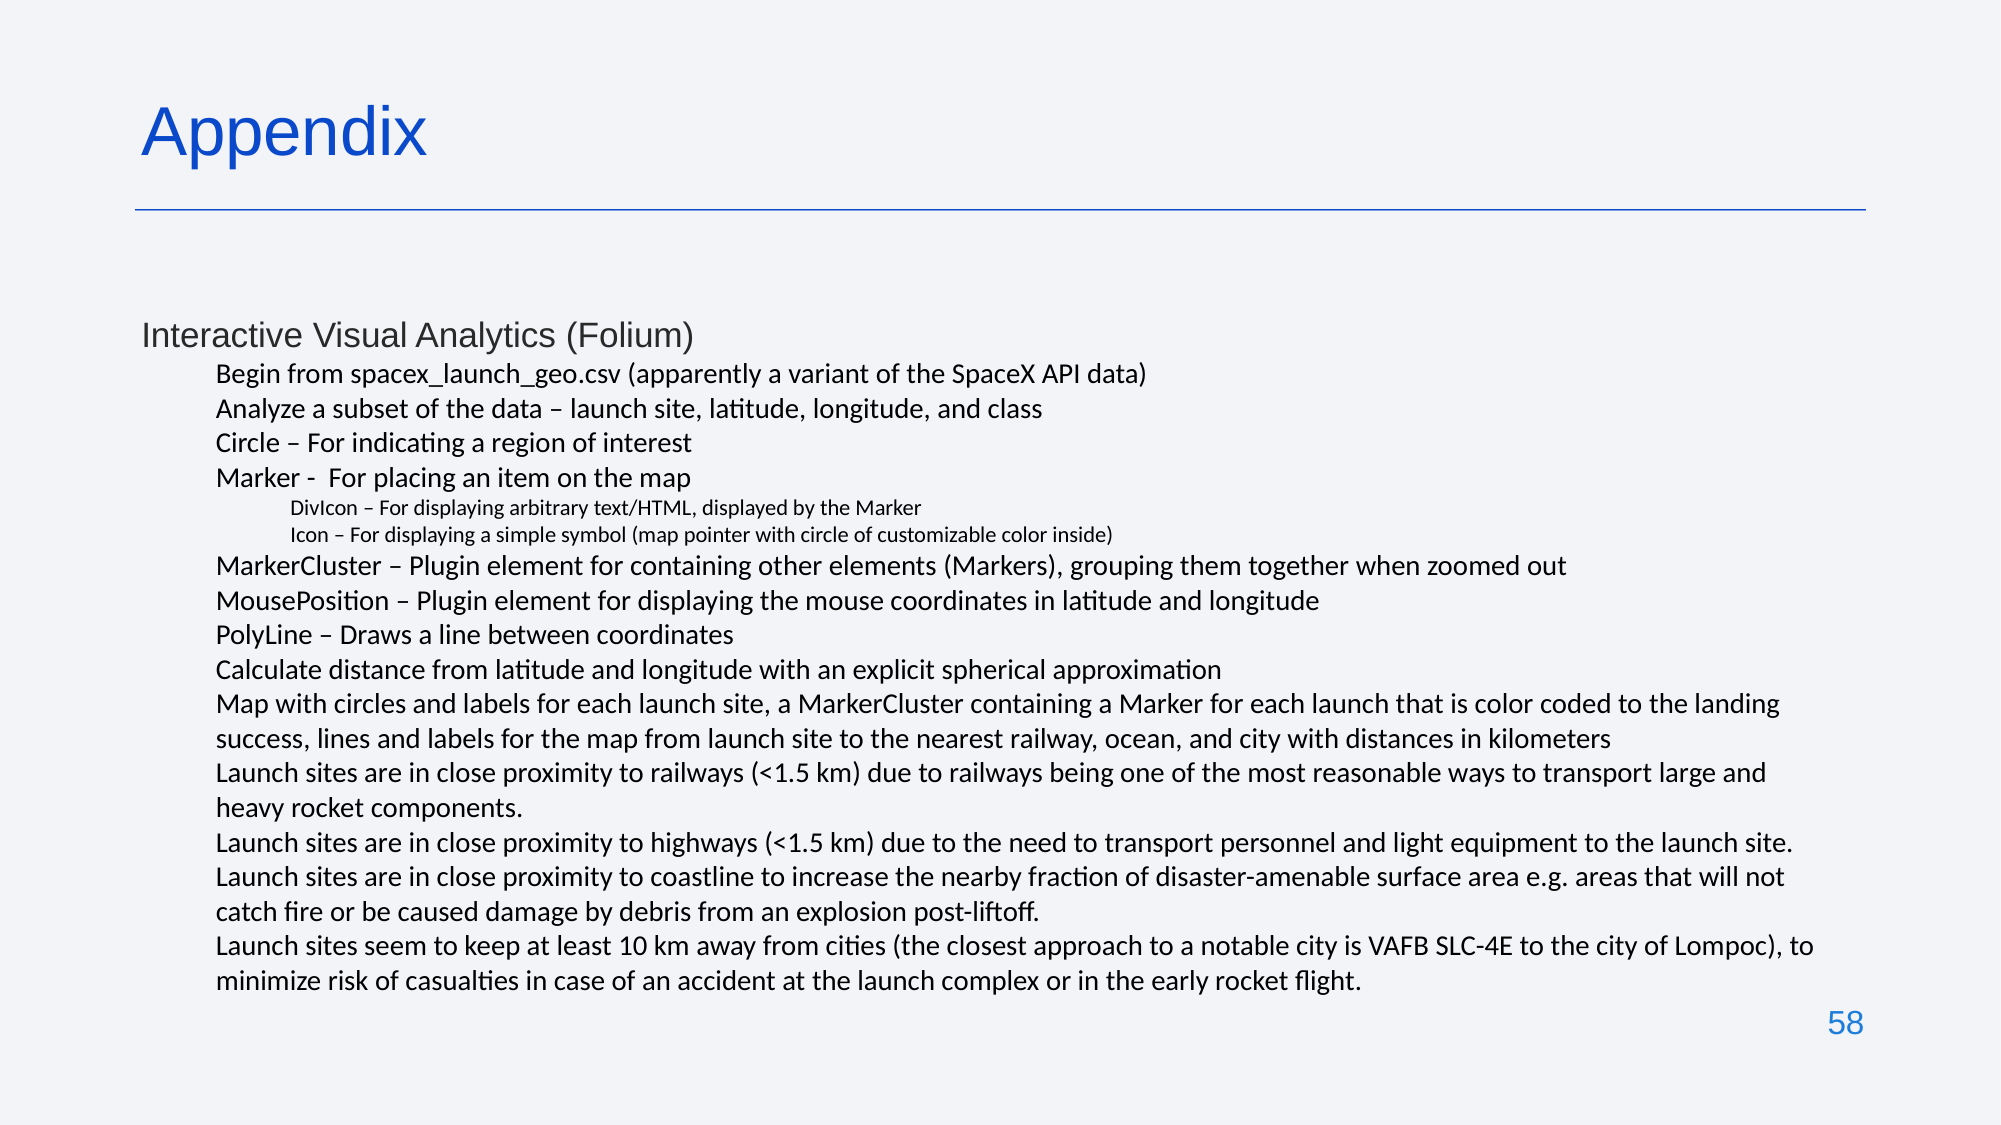

Appendix
Interactive Visual Analytics (Folium)
Begin from spacex_launch_geo.csv (apparently a variant of the SpaceX API data)
Analyze a subset of the data – launch site, latitude, longitude, and class
Circle – For indicating a region of interest
Marker -  For placing an item on the map
DivIcon – For displaying arbitrary text/HTML, displayed by the Marker
Icon – For displaying a simple symbol (map pointer with circle of customizable color inside)
MarkerCluster – Plugin element for containing other elements (Markers), grouping them together when zoomed out
MousePosition – Plugin element for displaying the mouse coordinates in latitude and longitude
PolyLine – Draws a line between coordinates
Calculate distance from latitude and longitude with an explicit spherical approximation
Map with circles and labels for each launch site, a MarkerCluster containing a Marker for each launch that is color coded to the landing success, lines and labels for the map from launch site to the nearest railway, ocean, and city with distances in kilometers
Launch sites are in close proximity to railways (<1.5 km) due to railways being one of the most reasonable ways to transport large and heavy rocket components.
Launch sites are in close proximity to highways (<1.5 km) due to the need to transport personnel and light equipment to the launch site.
Launch sites are in close proximity to coastline to increase the nearby fraction of disaster-amenable surface area e.g. areas that will not catch fire or be caused damage by debris from an explosion post-liftoff.
Launch sites seem to keep at least 10 km away from cities (the closest approach to a notable city is VAFB SLC-4E to the city of Lompoc), to minimize risk of casualties in case of an accident at the launch complex or in the early rocket flight.
58